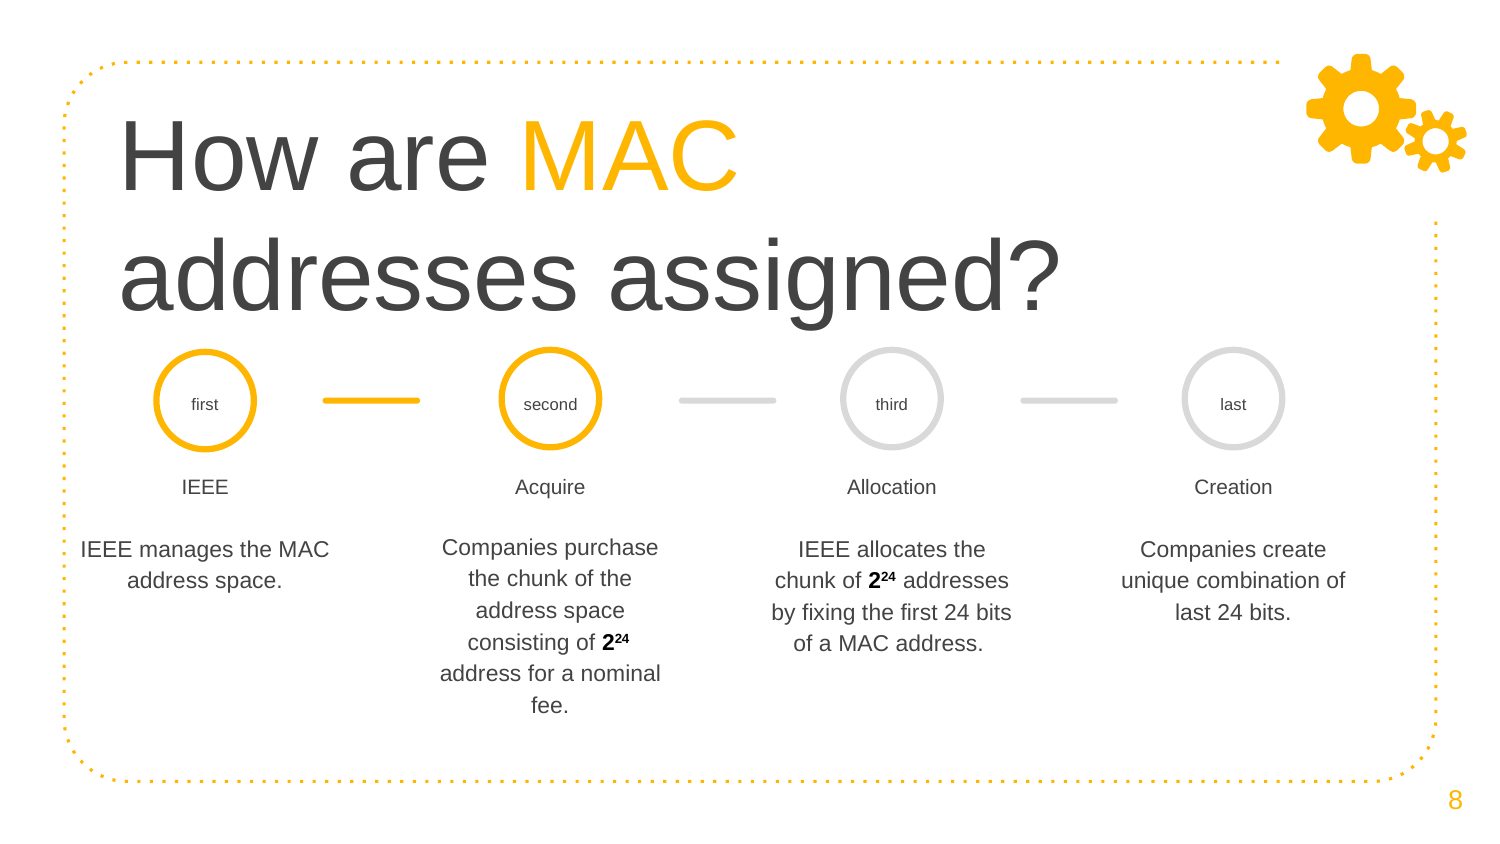

# How are MAC addresses assigned?

first
third
last
second

IEEE
Acquire
Allocation
Creation
Companies purchase the chunk of the address space consisting of 224  address for a nominal fee.

IEEE allocates the chunk of 224  addresses by fixing the first 24 bits of a MAC address.

IEEE manages the MAC address space.
Companies create unique combination of last 24 bits.
8